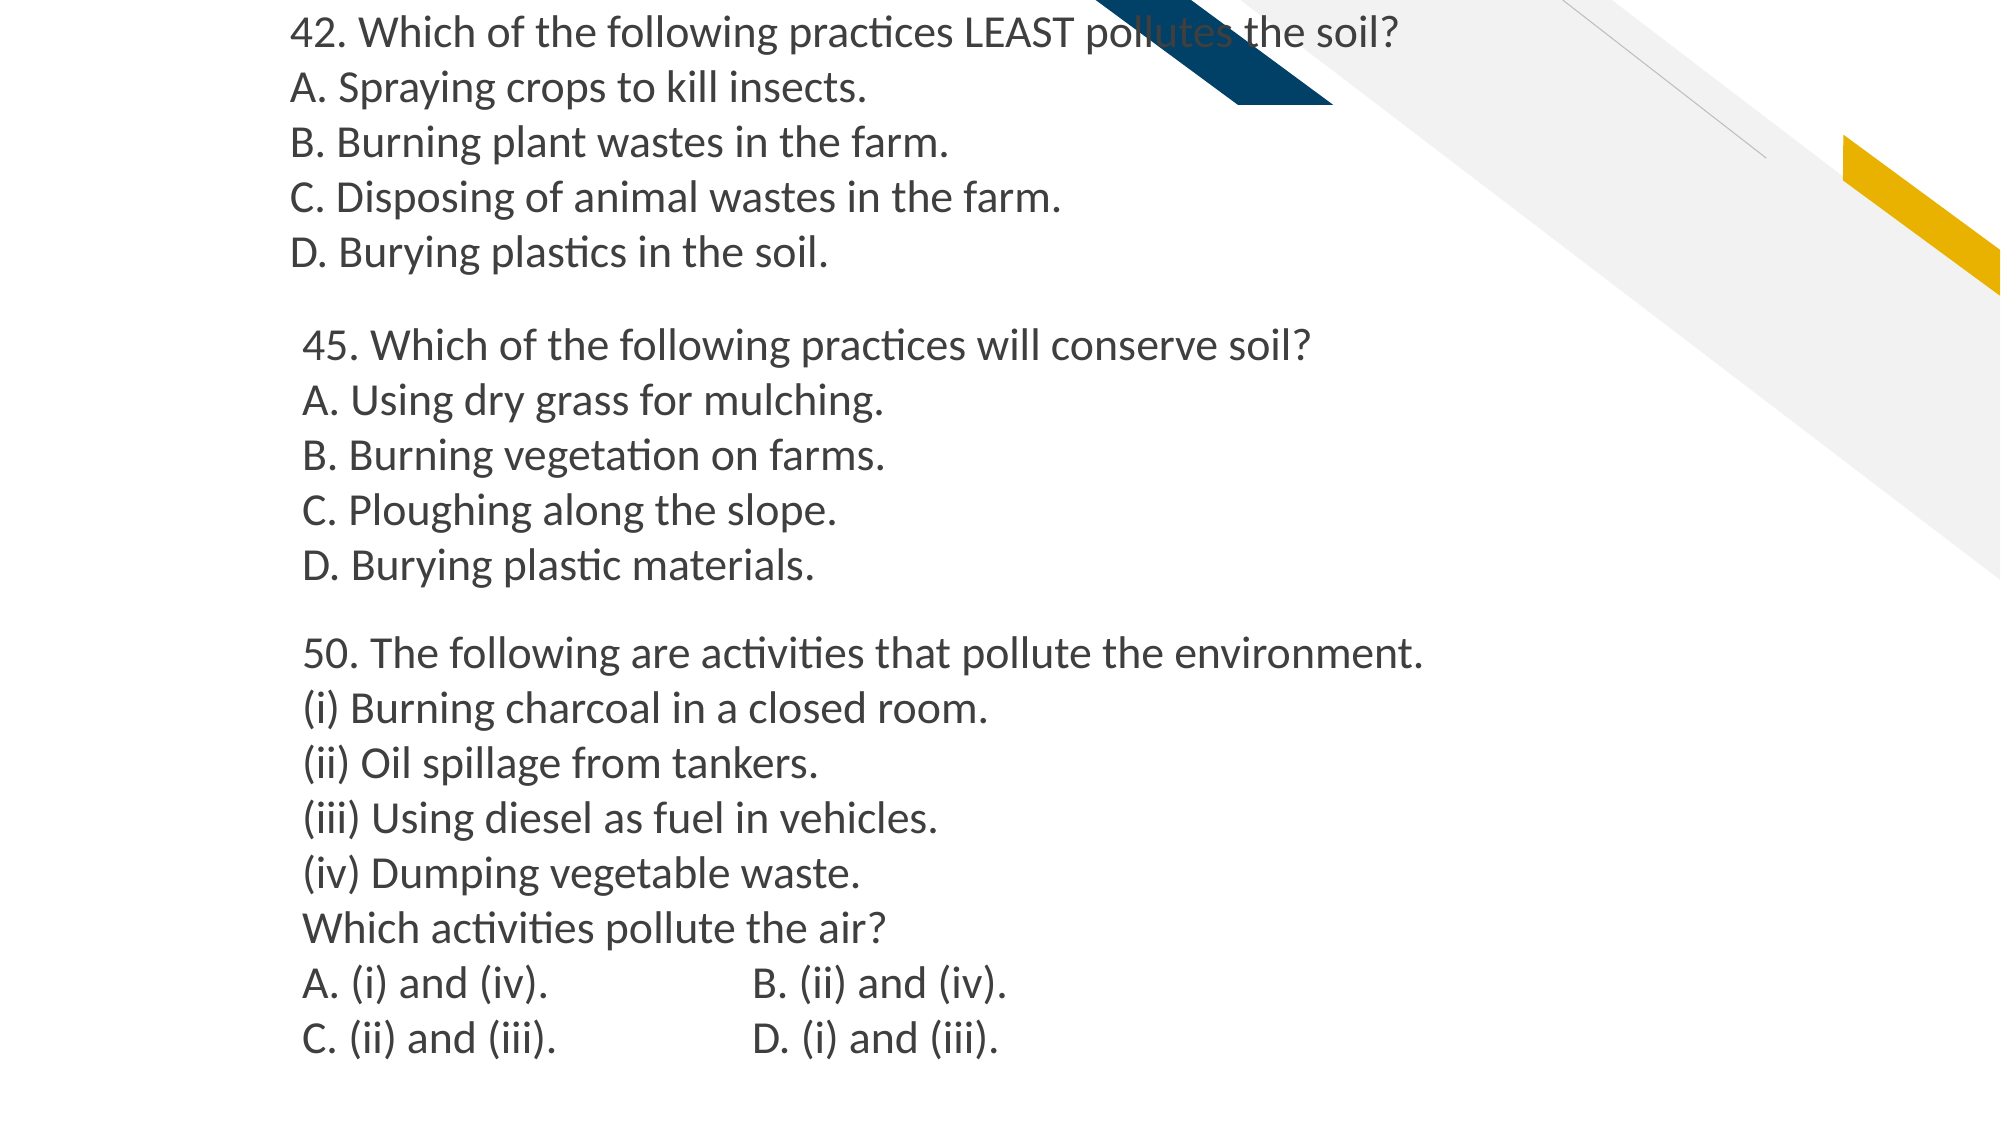

42. Which of the following practices LEAST pollutes the soil?
A. Spraying crops to kill insects.
B. Burning plant wastes in the farm.
C. Disposing of animal wastes in the farm.
D. Burying plastics in the soil.
45. Which of the following practices will conserve soil?
A. Using dry grass for mulching.
B. Burning vegetation on farms.
C. Ploughing along the slope.
D. Burying plastic materials.
50. The following are activities that pollute the environment.
(i) Burning charcoal in a closed room.
(ii) Oil spillage from tankers.
(iii) Using diesel as fuel in vehicles.
(iv) Dumping vegetable waste.
Which activities pollute the air?
A. (i) and (iv). 		B. (ii) and (iv).
C. (ii) and (iii). 		D. (i) and (iii).